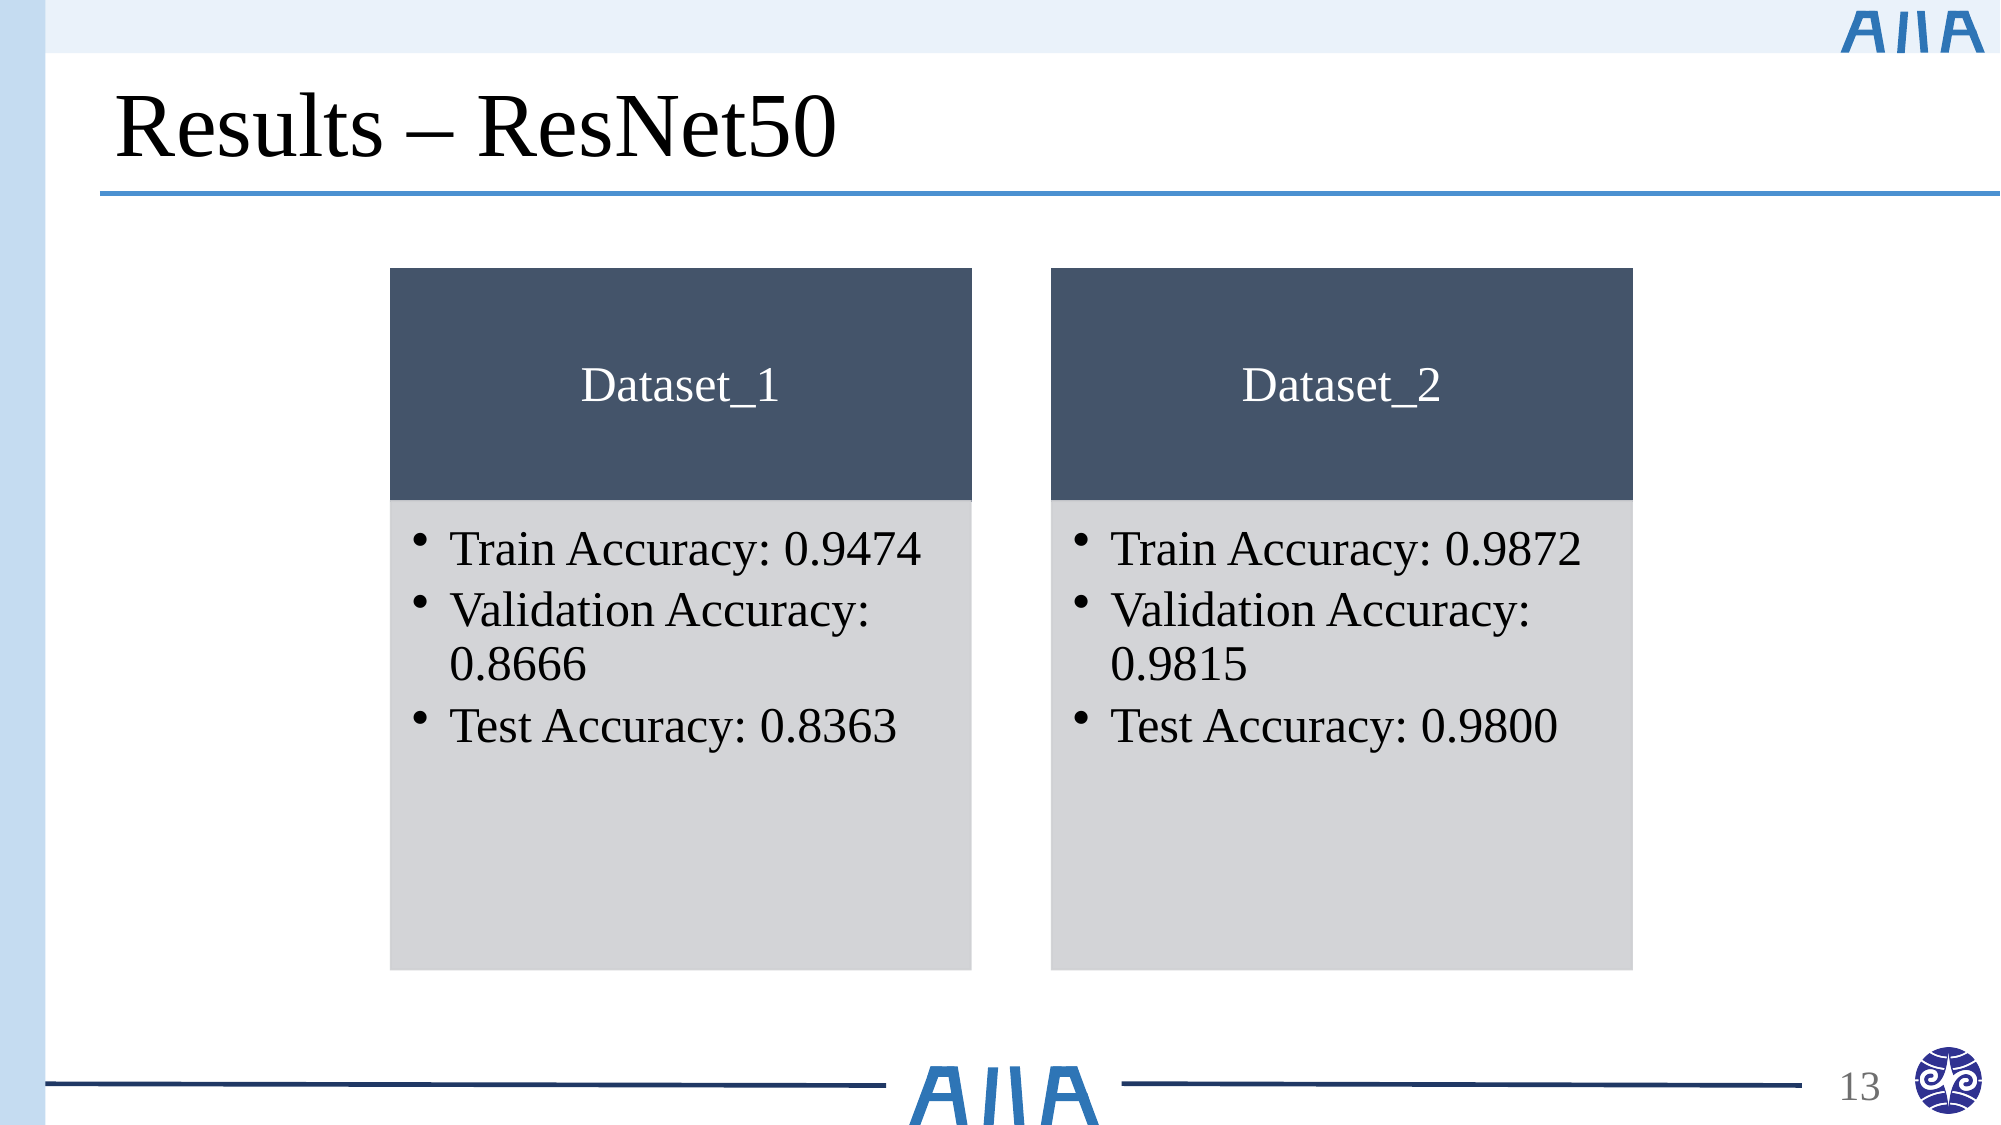

# Results – ResNet50
Dataset_1
Train Accuracy: 0.9474
Validation Accuracy: 0.8666
Test Accuracy: 0.8363
Dataset_2
Train Accuracy: 0.9872
Validation Accuracy: 0.9815
Test Accuracy: 0.9800